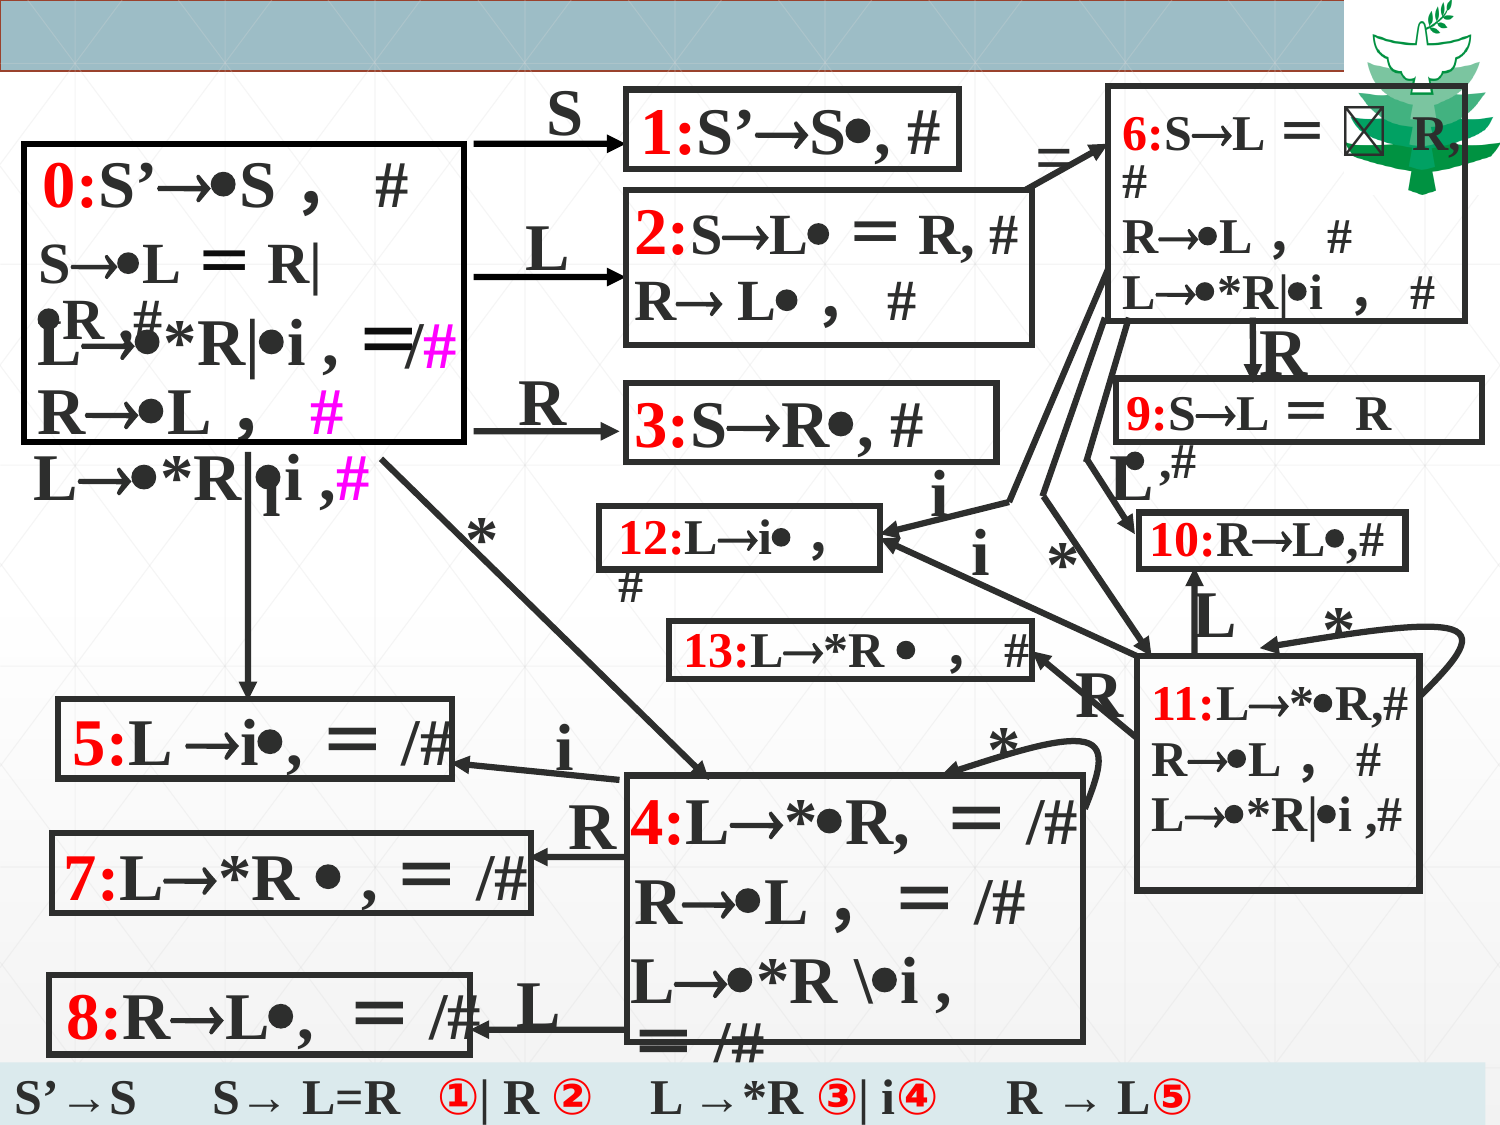

S

1:S’→S•, #
6:S→L＝ • R, #
R→•L，#
L→•*R|•i ，#
=

0:S’→•S，#

2:S→L•＝R, #
R→ L•，#

L

S→•L＝R|•R ,#

i

L→•*R|•i ,＝
 /#
R

*

L

R

R→•L，#
9:S→L＝ R • ,#

3:S→R•, #

L→•*R|•i ,#

i

*

12:L→i•，#
10:R→L•,#
i

L
*

13:L→*R • ，#

R

11:L→*•R,#
R→•L，#
L→•*R|•i ,#

5:L →i•,＝/#
i

*

4:L→*•R, ＝/#
R

7:L→*R • ,＝/#
R→•L，＝/#
L→•*R \•i ,＝/#
L

8:R→L•, ＝/#
S’→S      S→ L=R  ①| R ②    L →*R ③| i④     R → L⑤